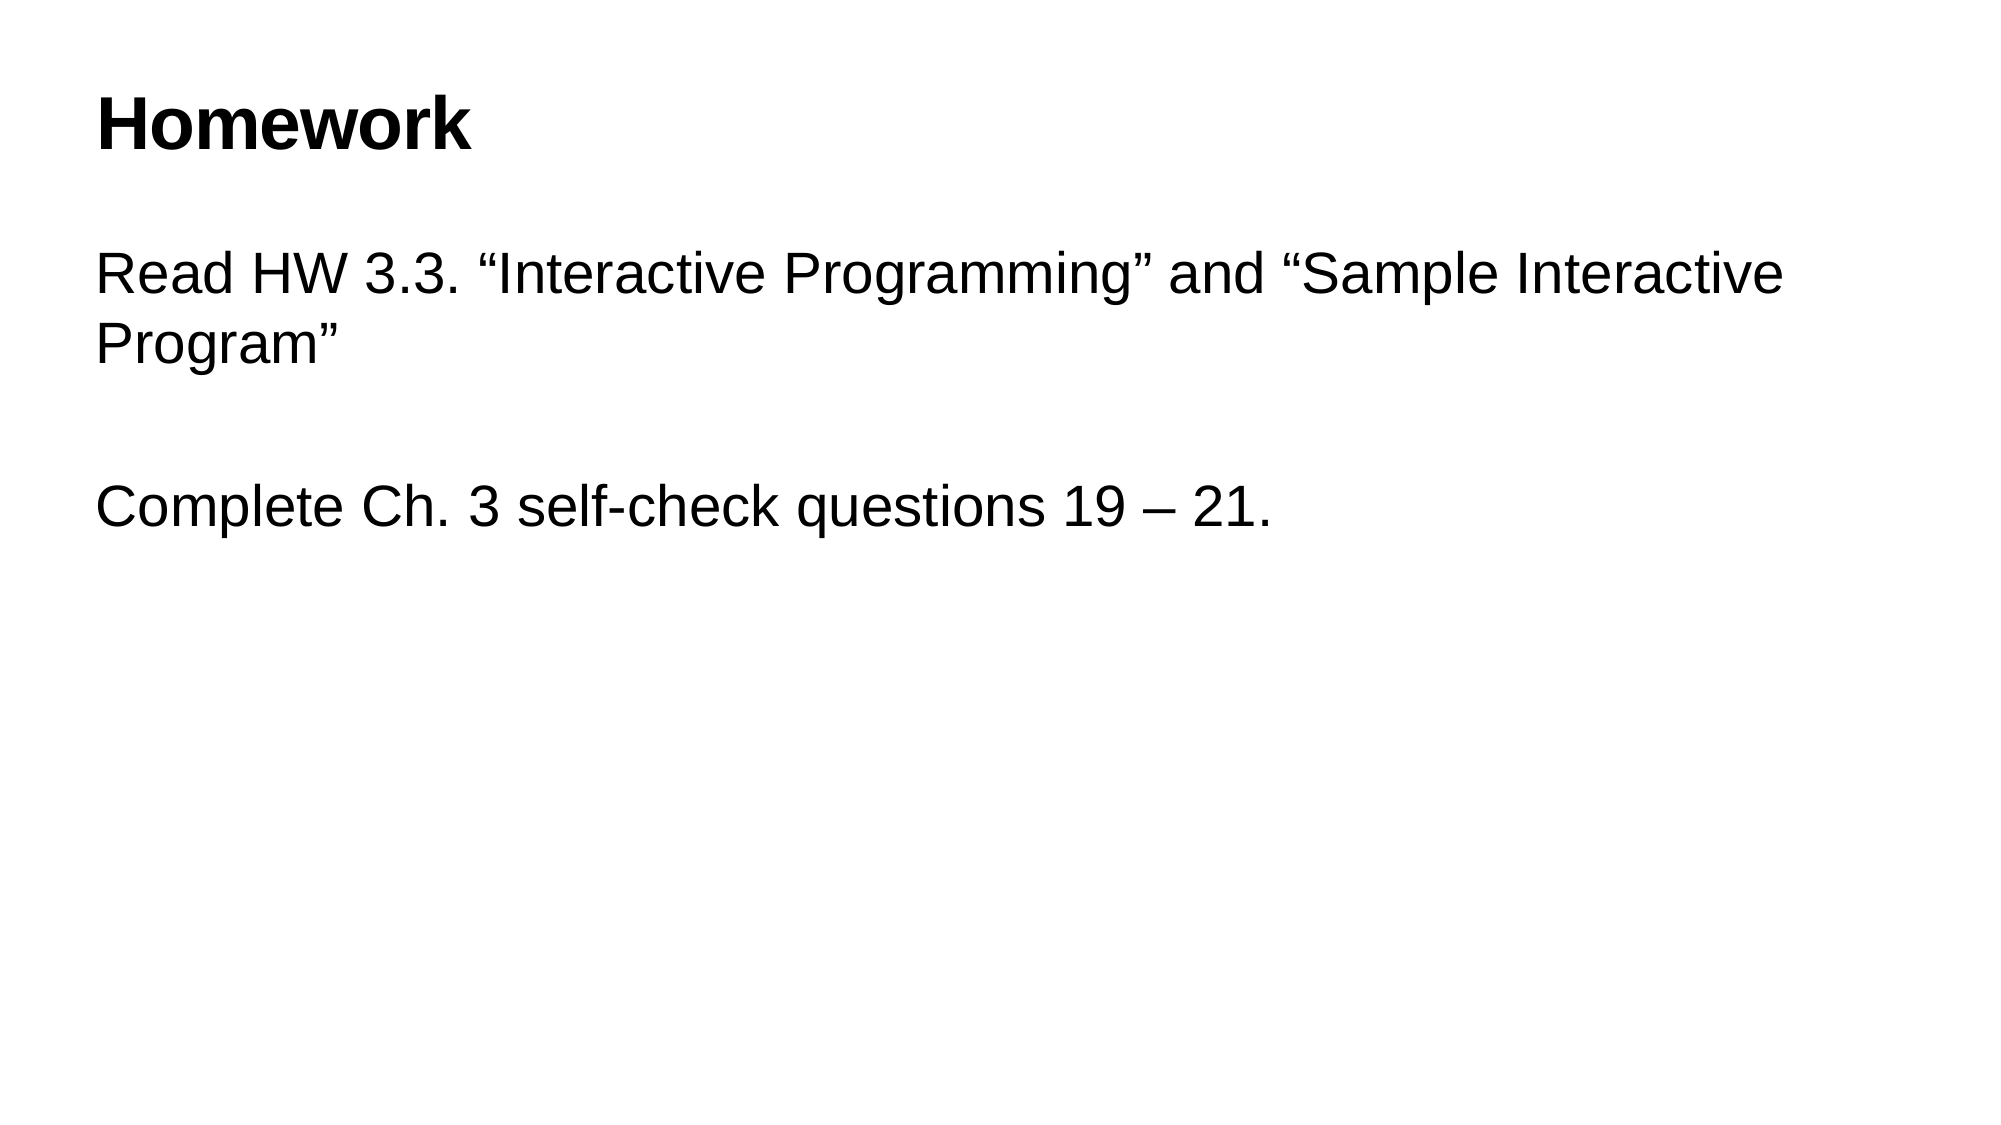

# Homework
Read HW 3.3. “Interactive Programming” and “Sample Interactive Program”

Complete Ch. 3 self-check questions 19 – 21.